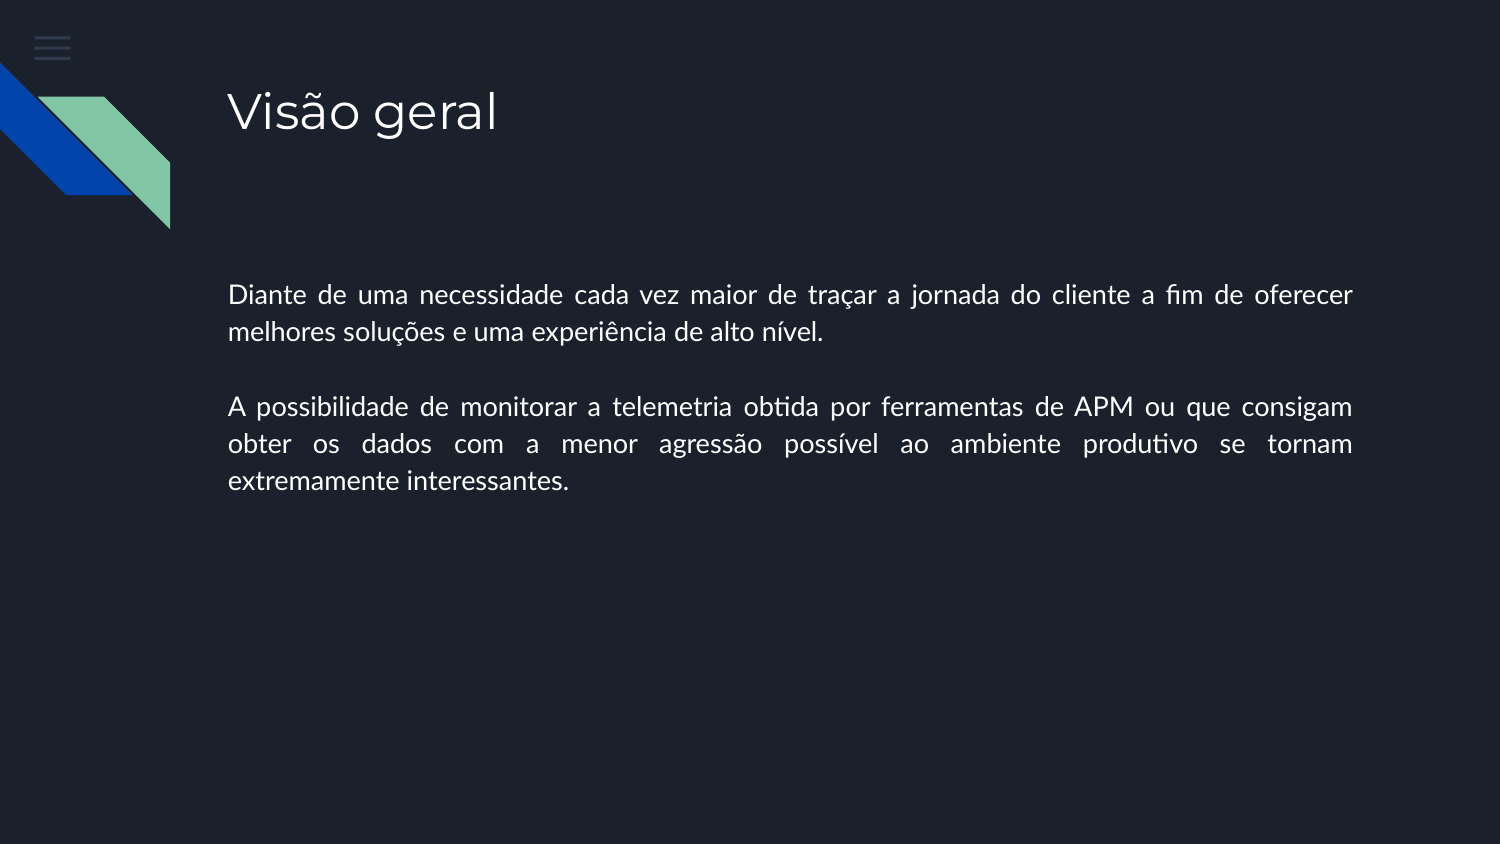

# Visão geral
Diante de uma necessidade cada vez maior de traçar a jornada do cliente a fim de oferecer melhores soluções e uma experiência de alto nível.

A possibilidade de monitorar a telemetria obtida por ferramentas de APM ou que consigam obter os dados com a menor agressão possível ao ambiente produtivo se tornam extremamente interessantes.